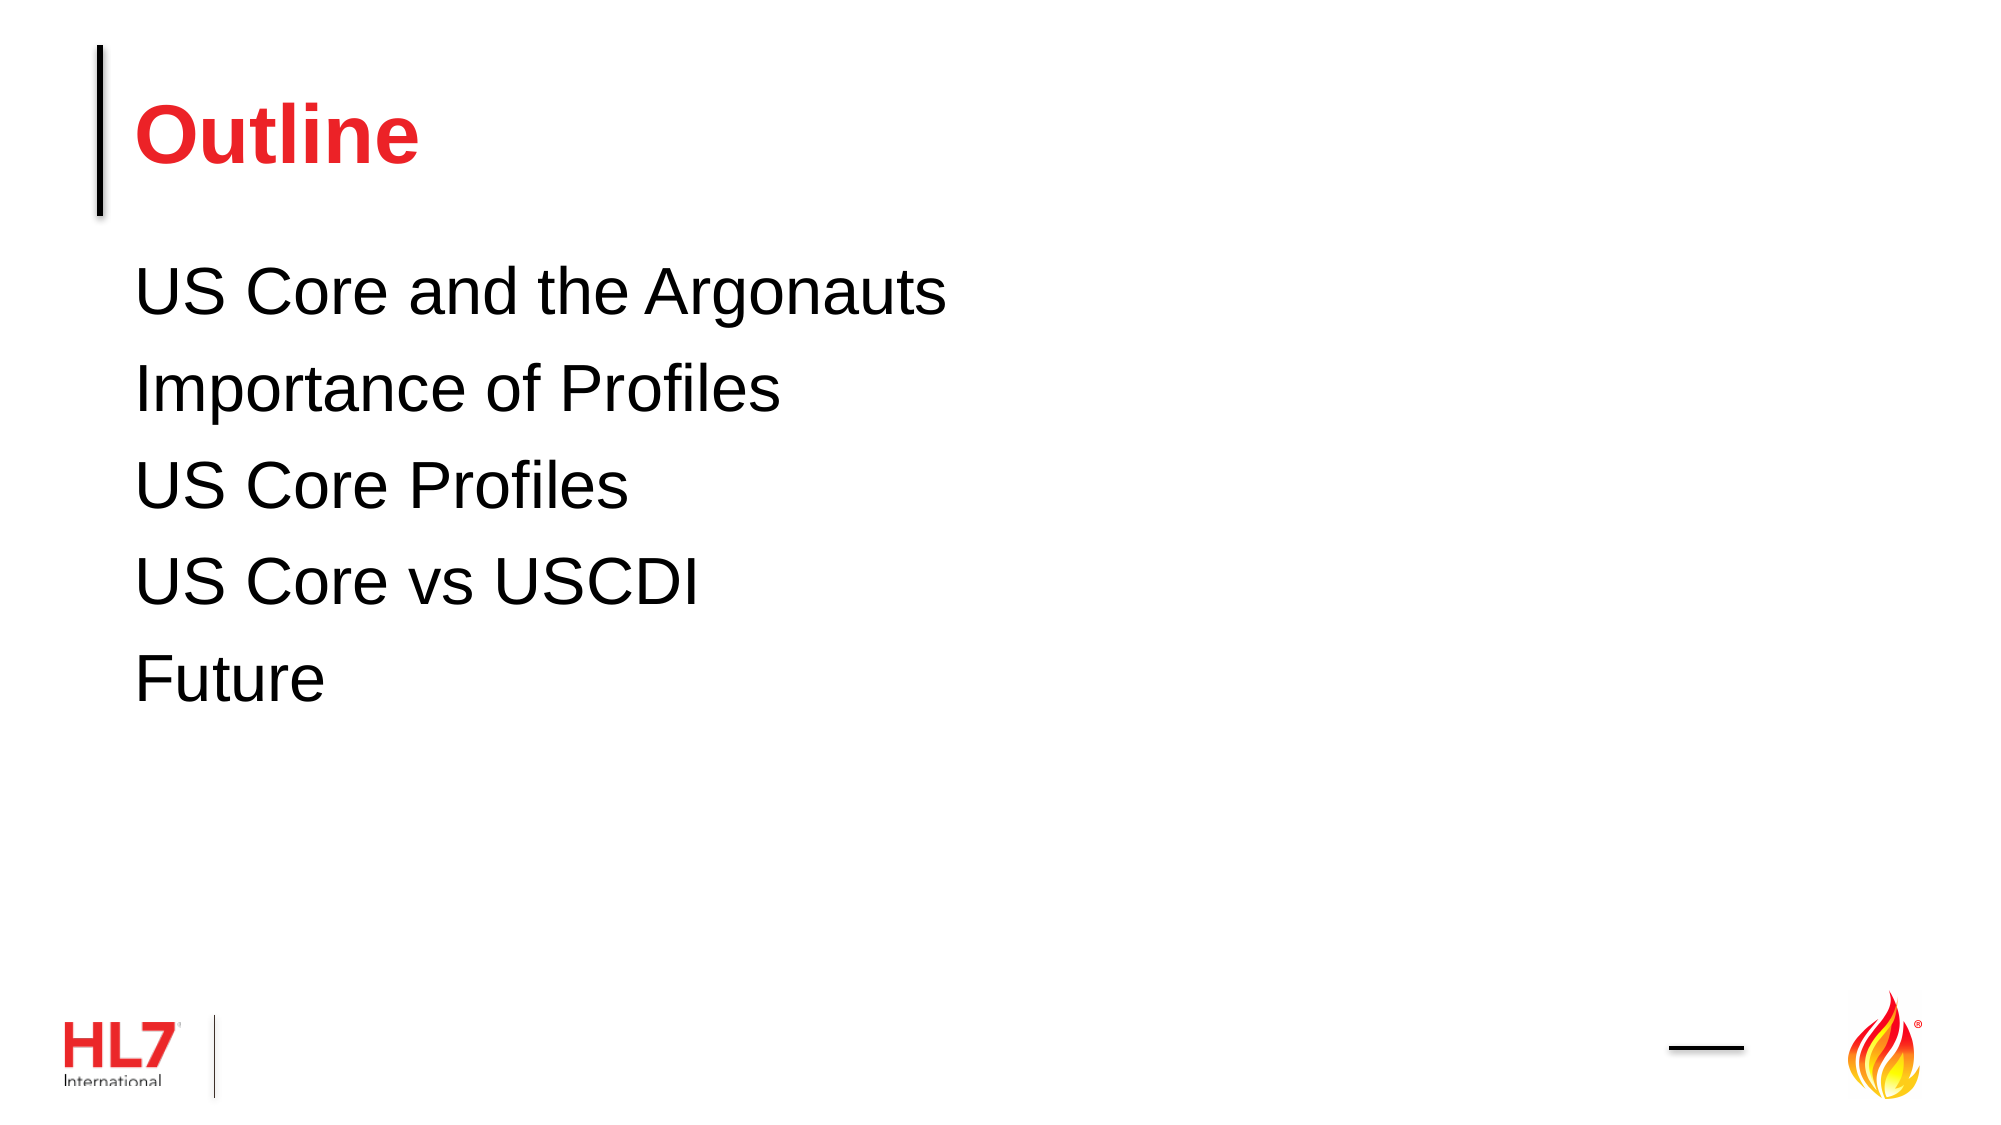

# Outline
US Core and the Argonauts
Importance of Profiles
US Core Profiles
US Core vs USCDI
Future